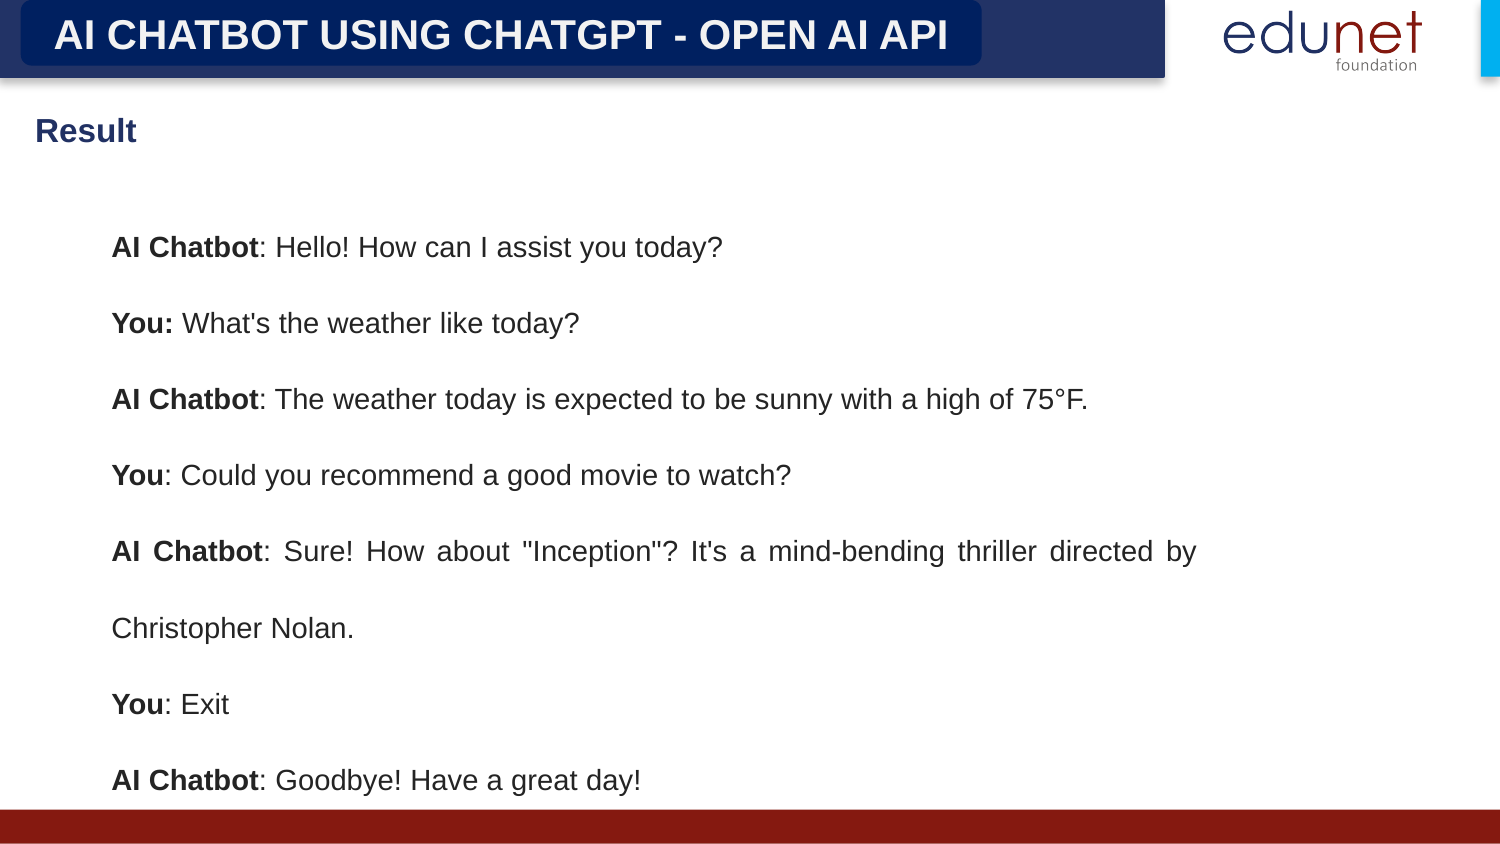

AI CHATBOT USING CHATGPT - OPEN AI API
Result
AI Chatbot: Hello! How can I assist you today?
You: What's the weather like today?
AI Chatbot: The weather today is expected to be sunny with a high of 75°F.
You: Could you recommend a good movie to watch?
AI Chatbot: Sure! How about "Inception"? It's a mind-bending thriller directed by Christopher Nolan.
You: Exit
AI Chatbot: Goodbye! Have a great day!